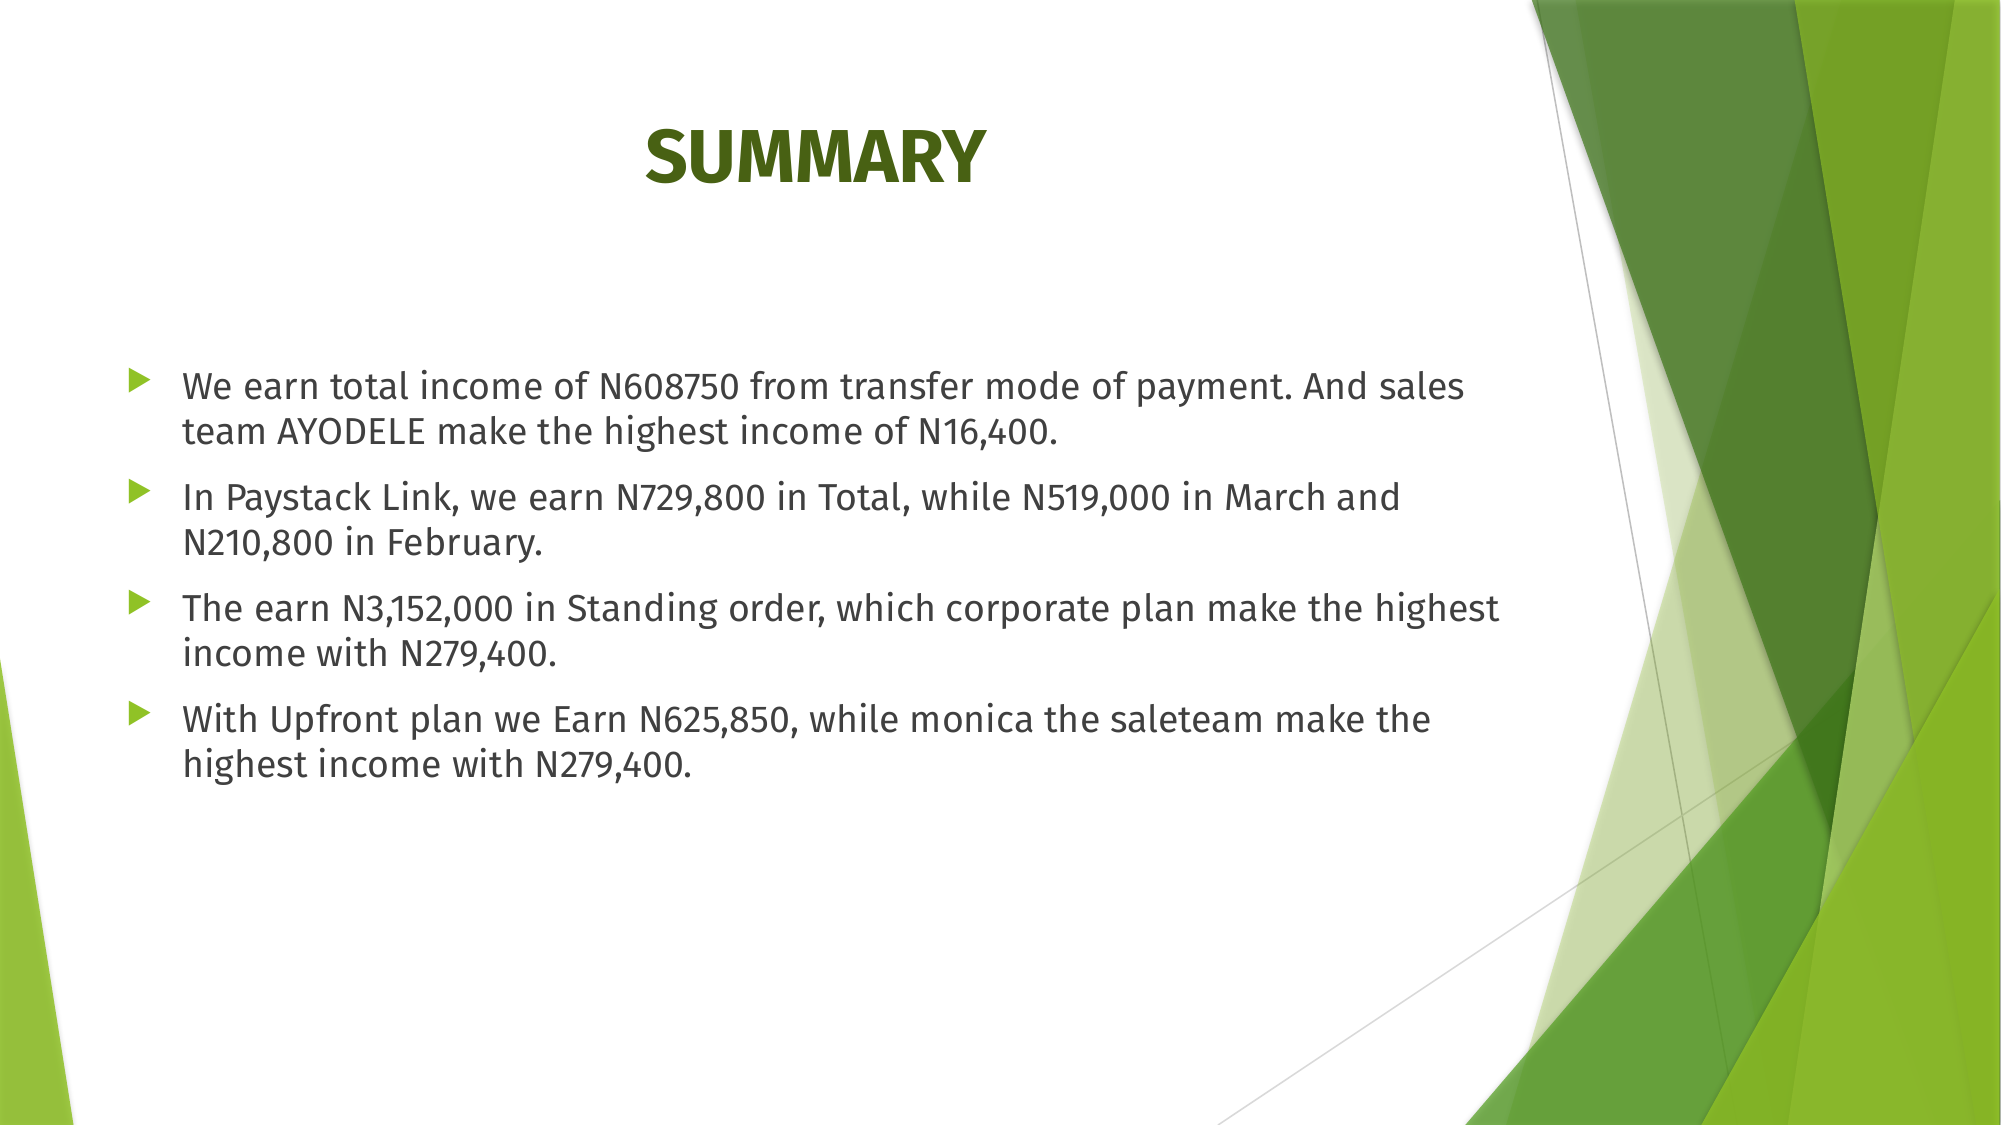

# SUMMARY
We earn total income of N608750 from transfer mode of payment. And sales team AYODELE make the highest income of N16,400.
In Paystack Link, we earn N729,800 in Total, while N519,000 in March and N210,800 in February.
The earn N3,152,000 in Standing order, which corporate plan make the highest income with N279,400.
With Upfront plan we Earn N625,850, while monica the saleteam make the highest income with N279,400.